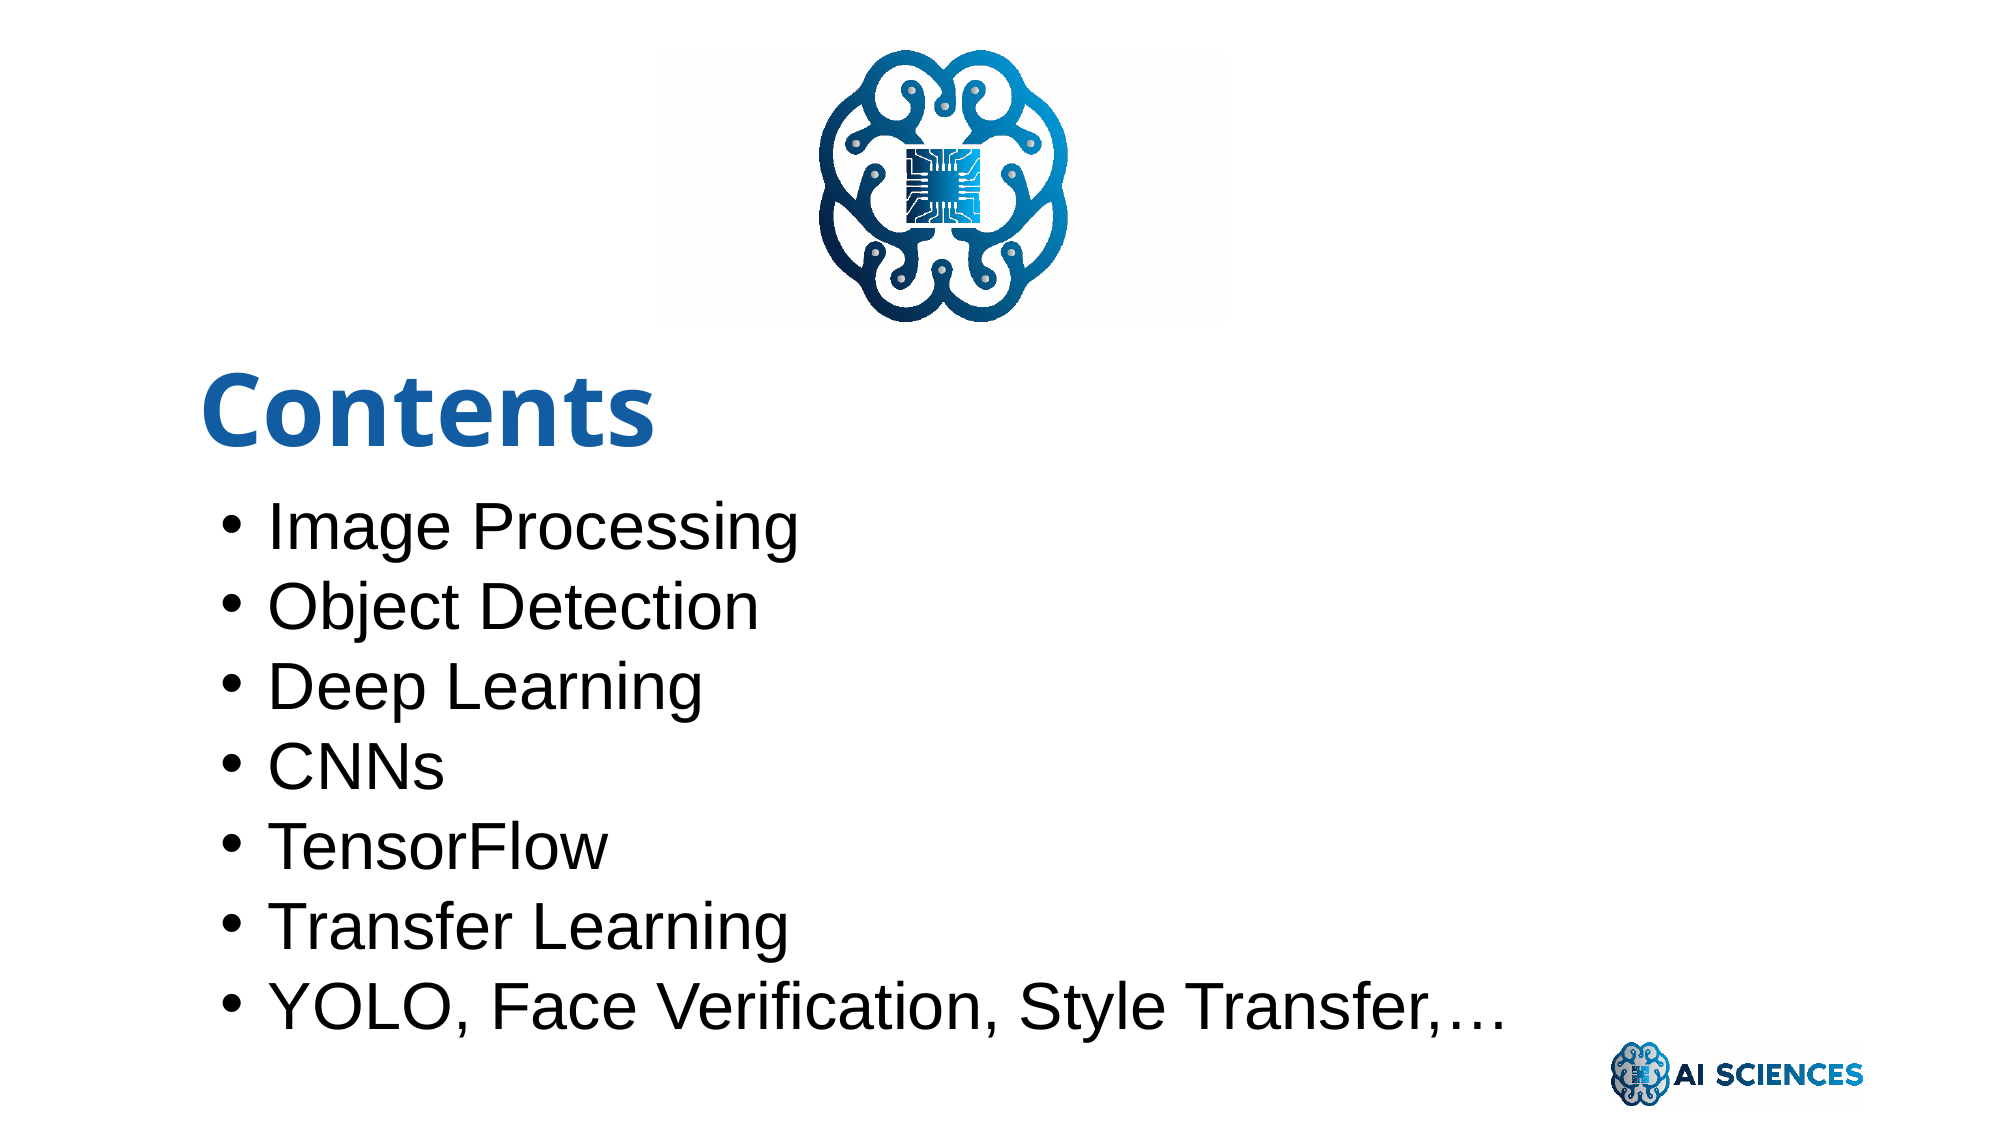

Contents
Image Processing
Object Detection
Deep Learning
CNNs
TensorFlow
Transfer Learning
YOLO, Face Verification, Style Transfer,…